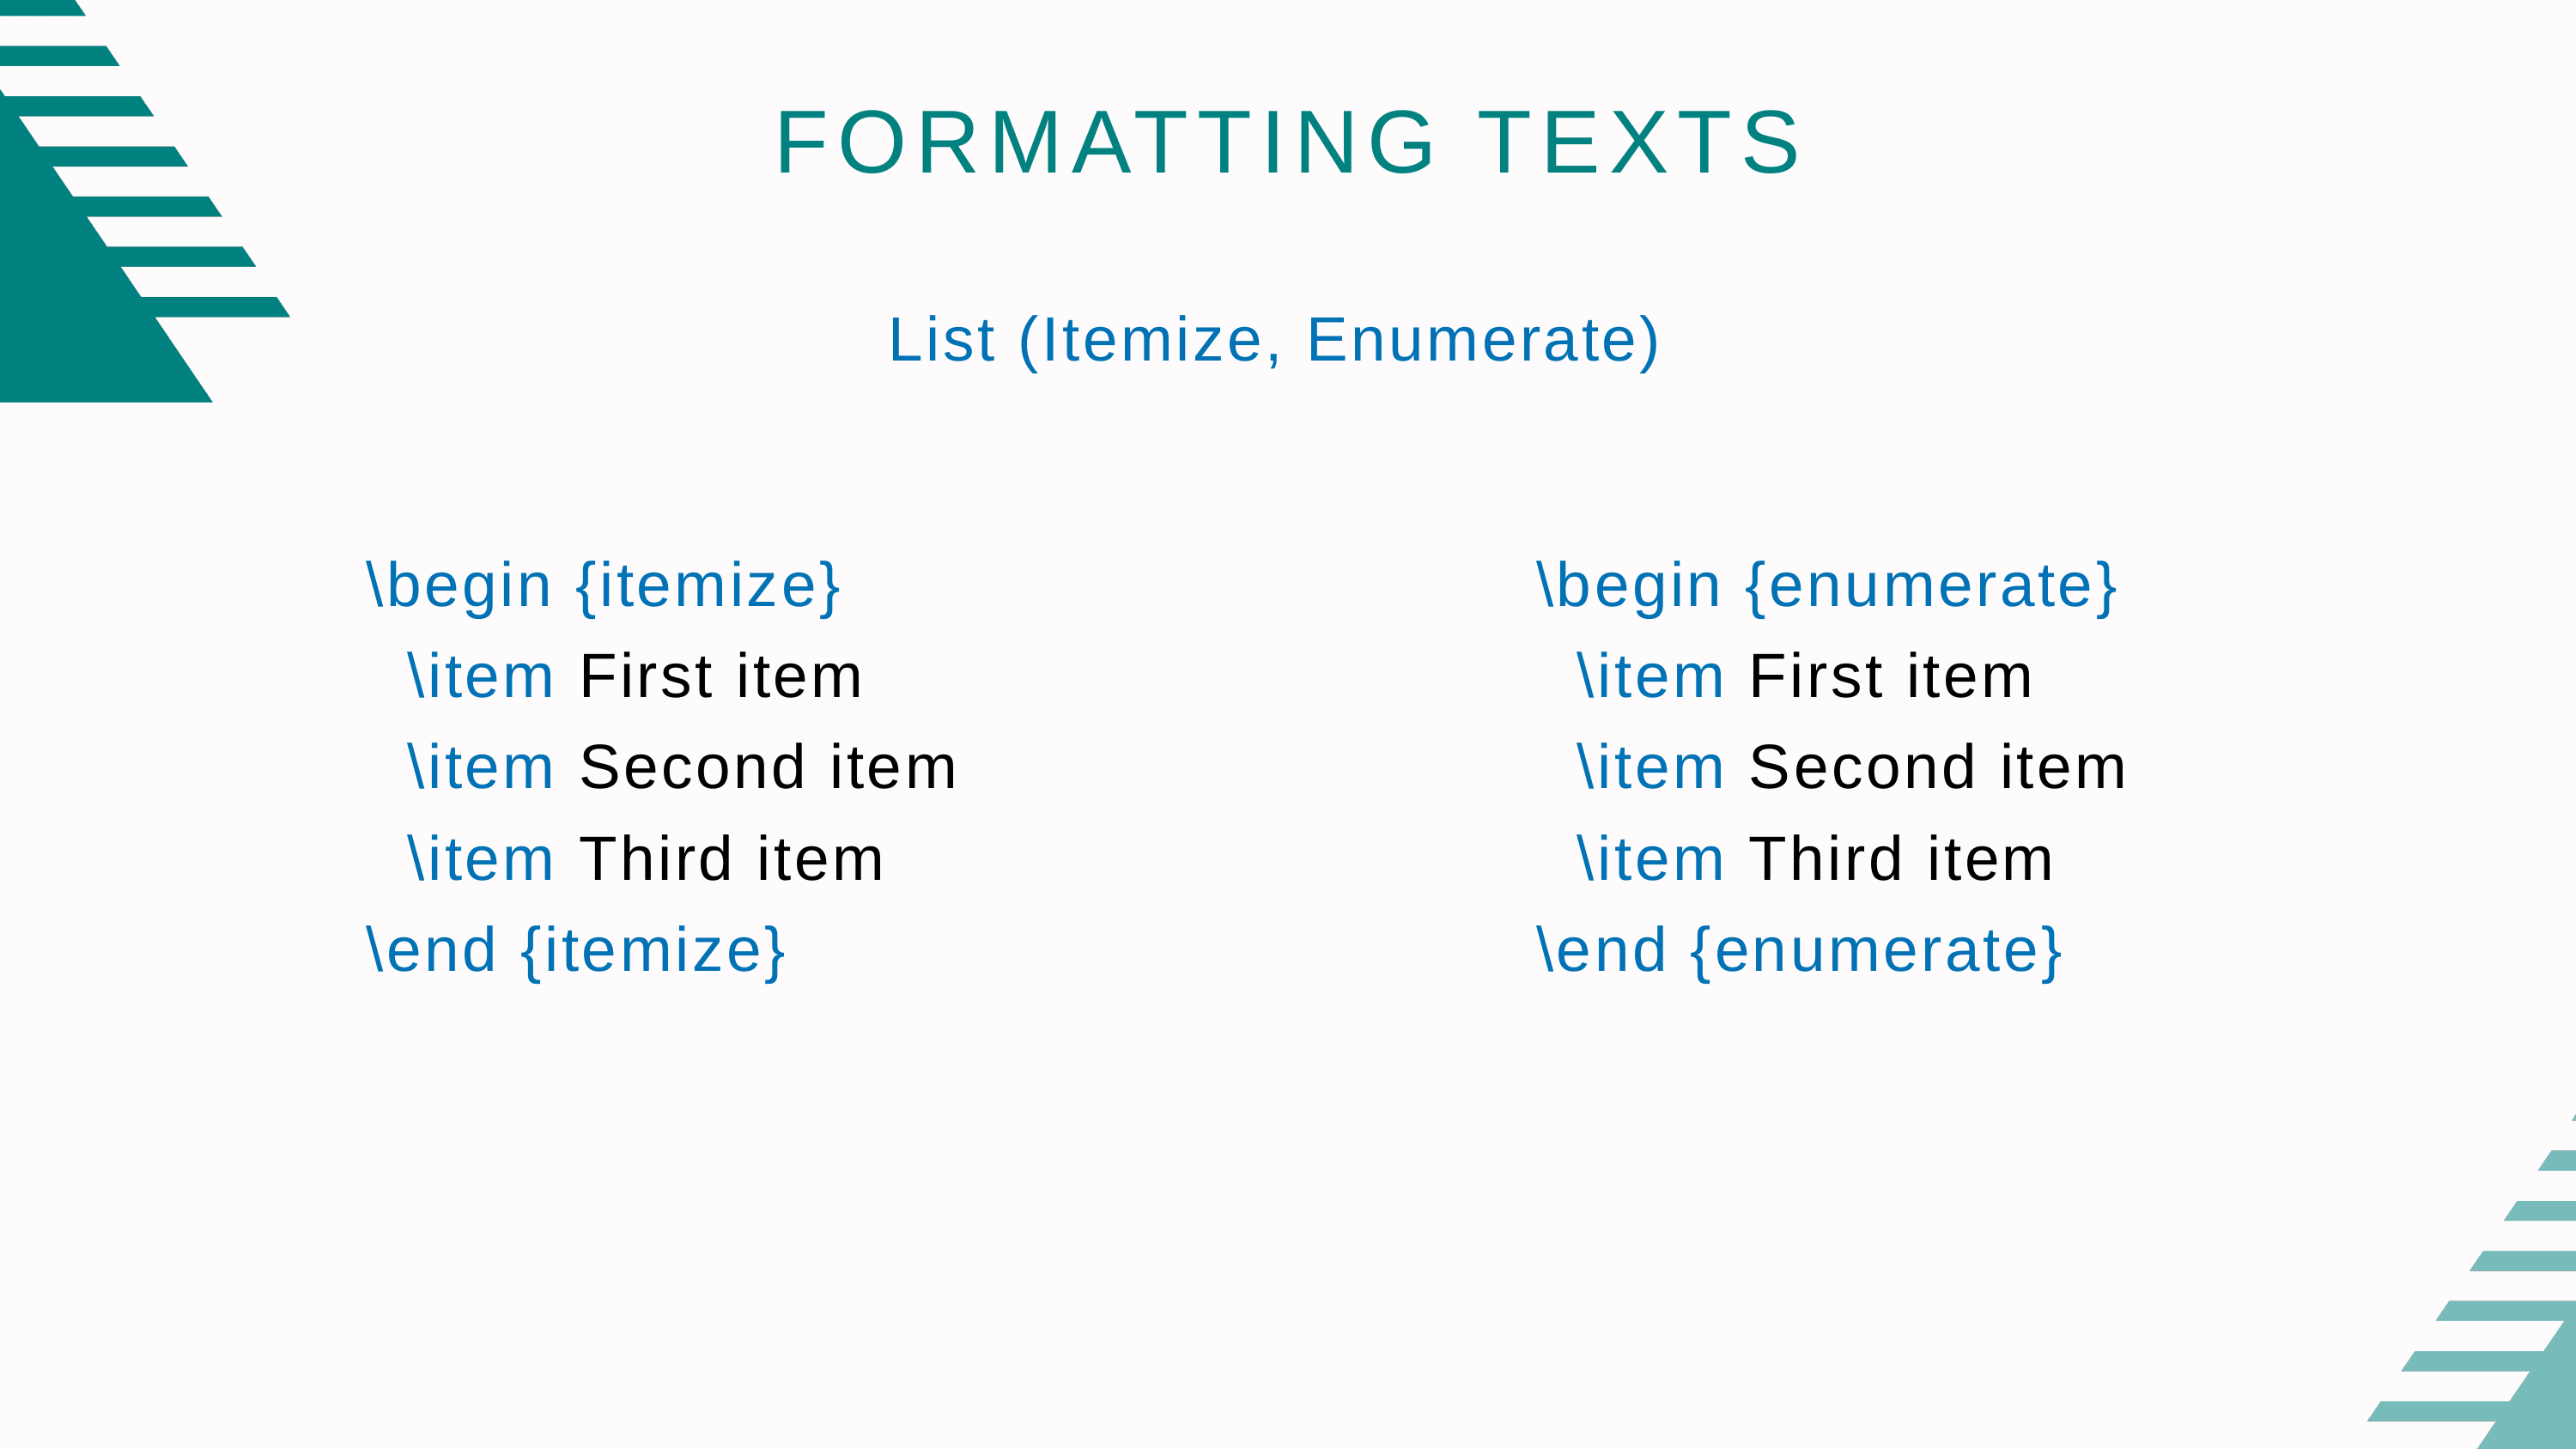

FORMATTING TEXTS
List (Itemize, Enumerate)
\begin {itemize}
  \item First item
  \item Second item
  \item Third item
\end {itemize}
\begin {enumerate}
  \item First item
  \item Second item
  \item Third item
\end {enumerate}